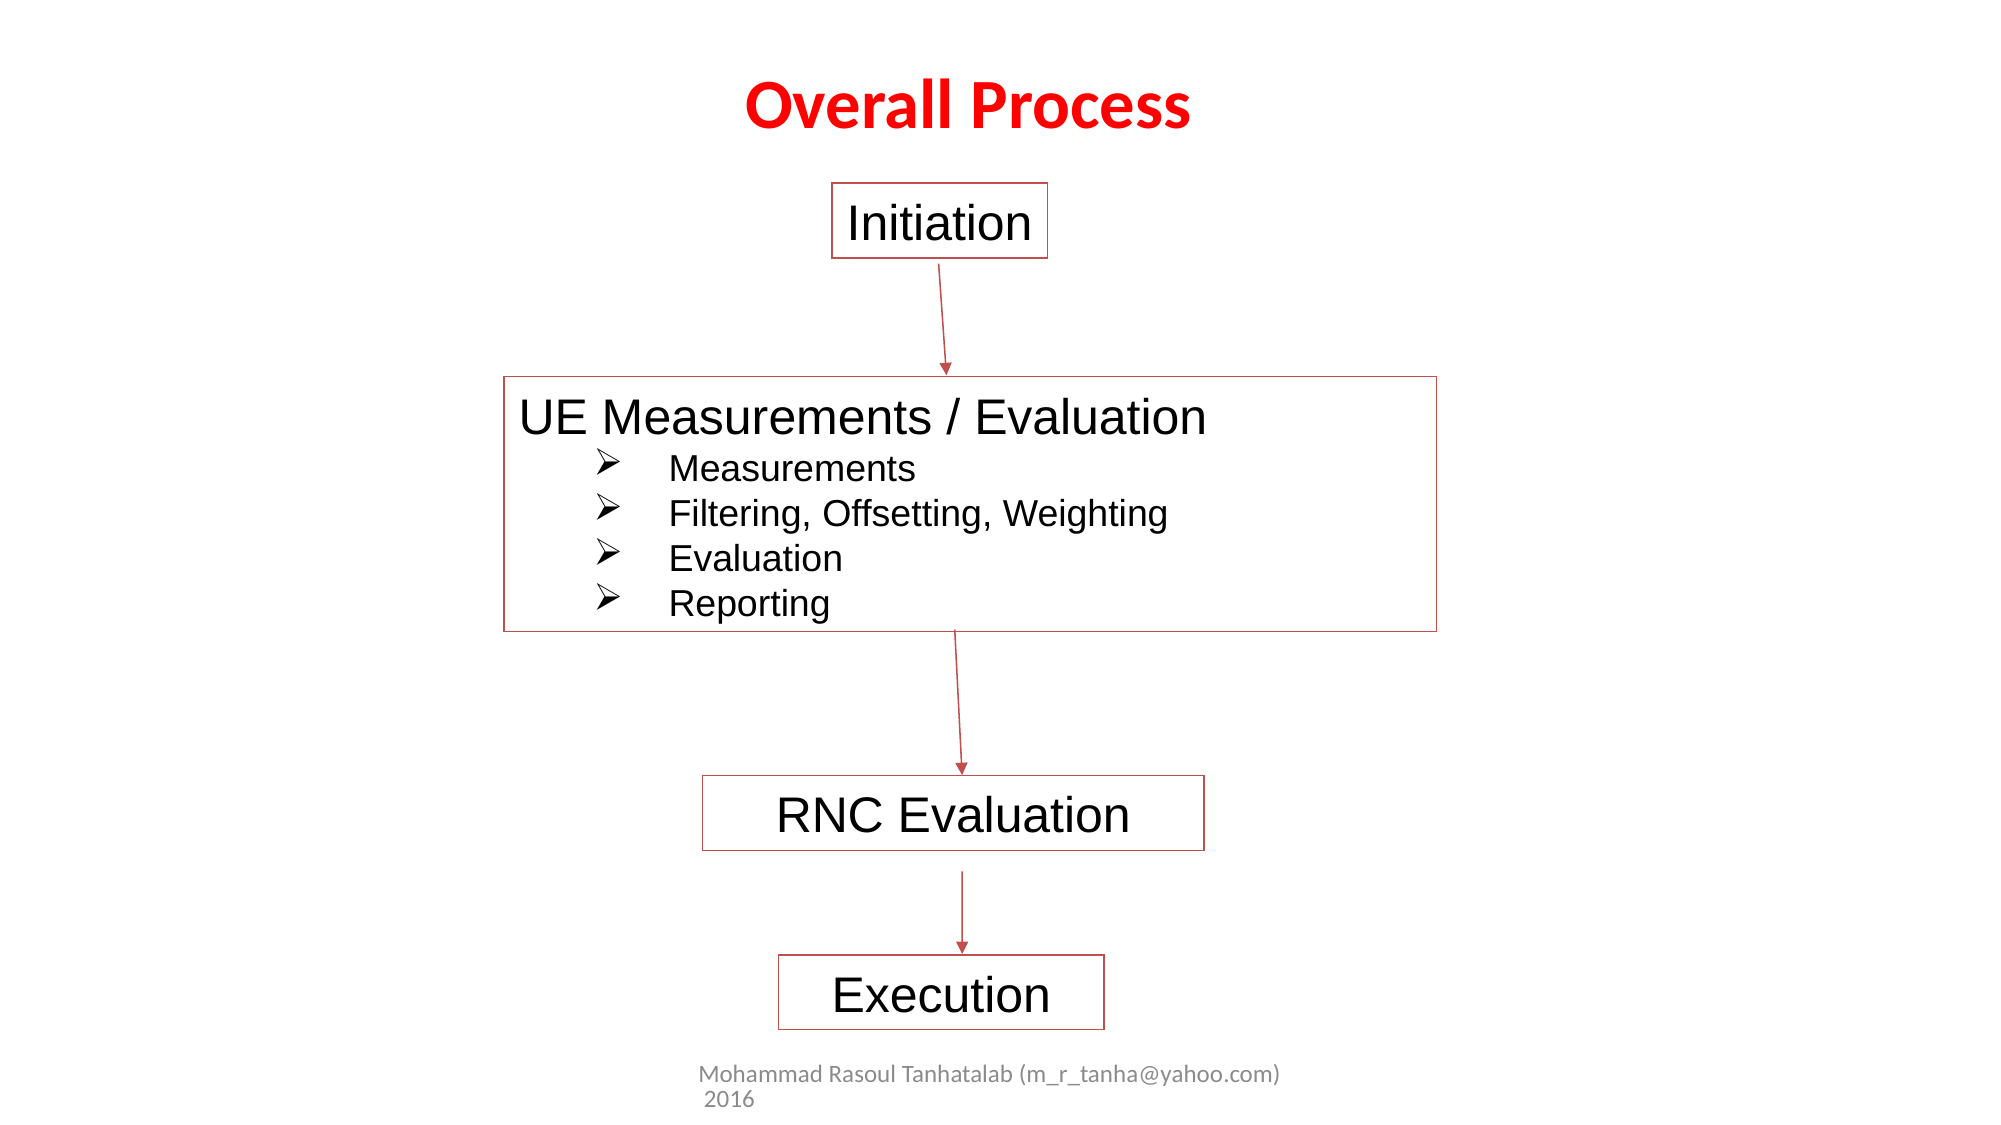

# Overall Process
Initiation
UE Measurements / Evaluation
Measurements
Filtering, Offsetting, Weighting
Evaluation
Reporting

RNC Evaluation

Execution

Mohammad Rasoul Tanhatalab (m_r_tanha@yahoo.com)    2016